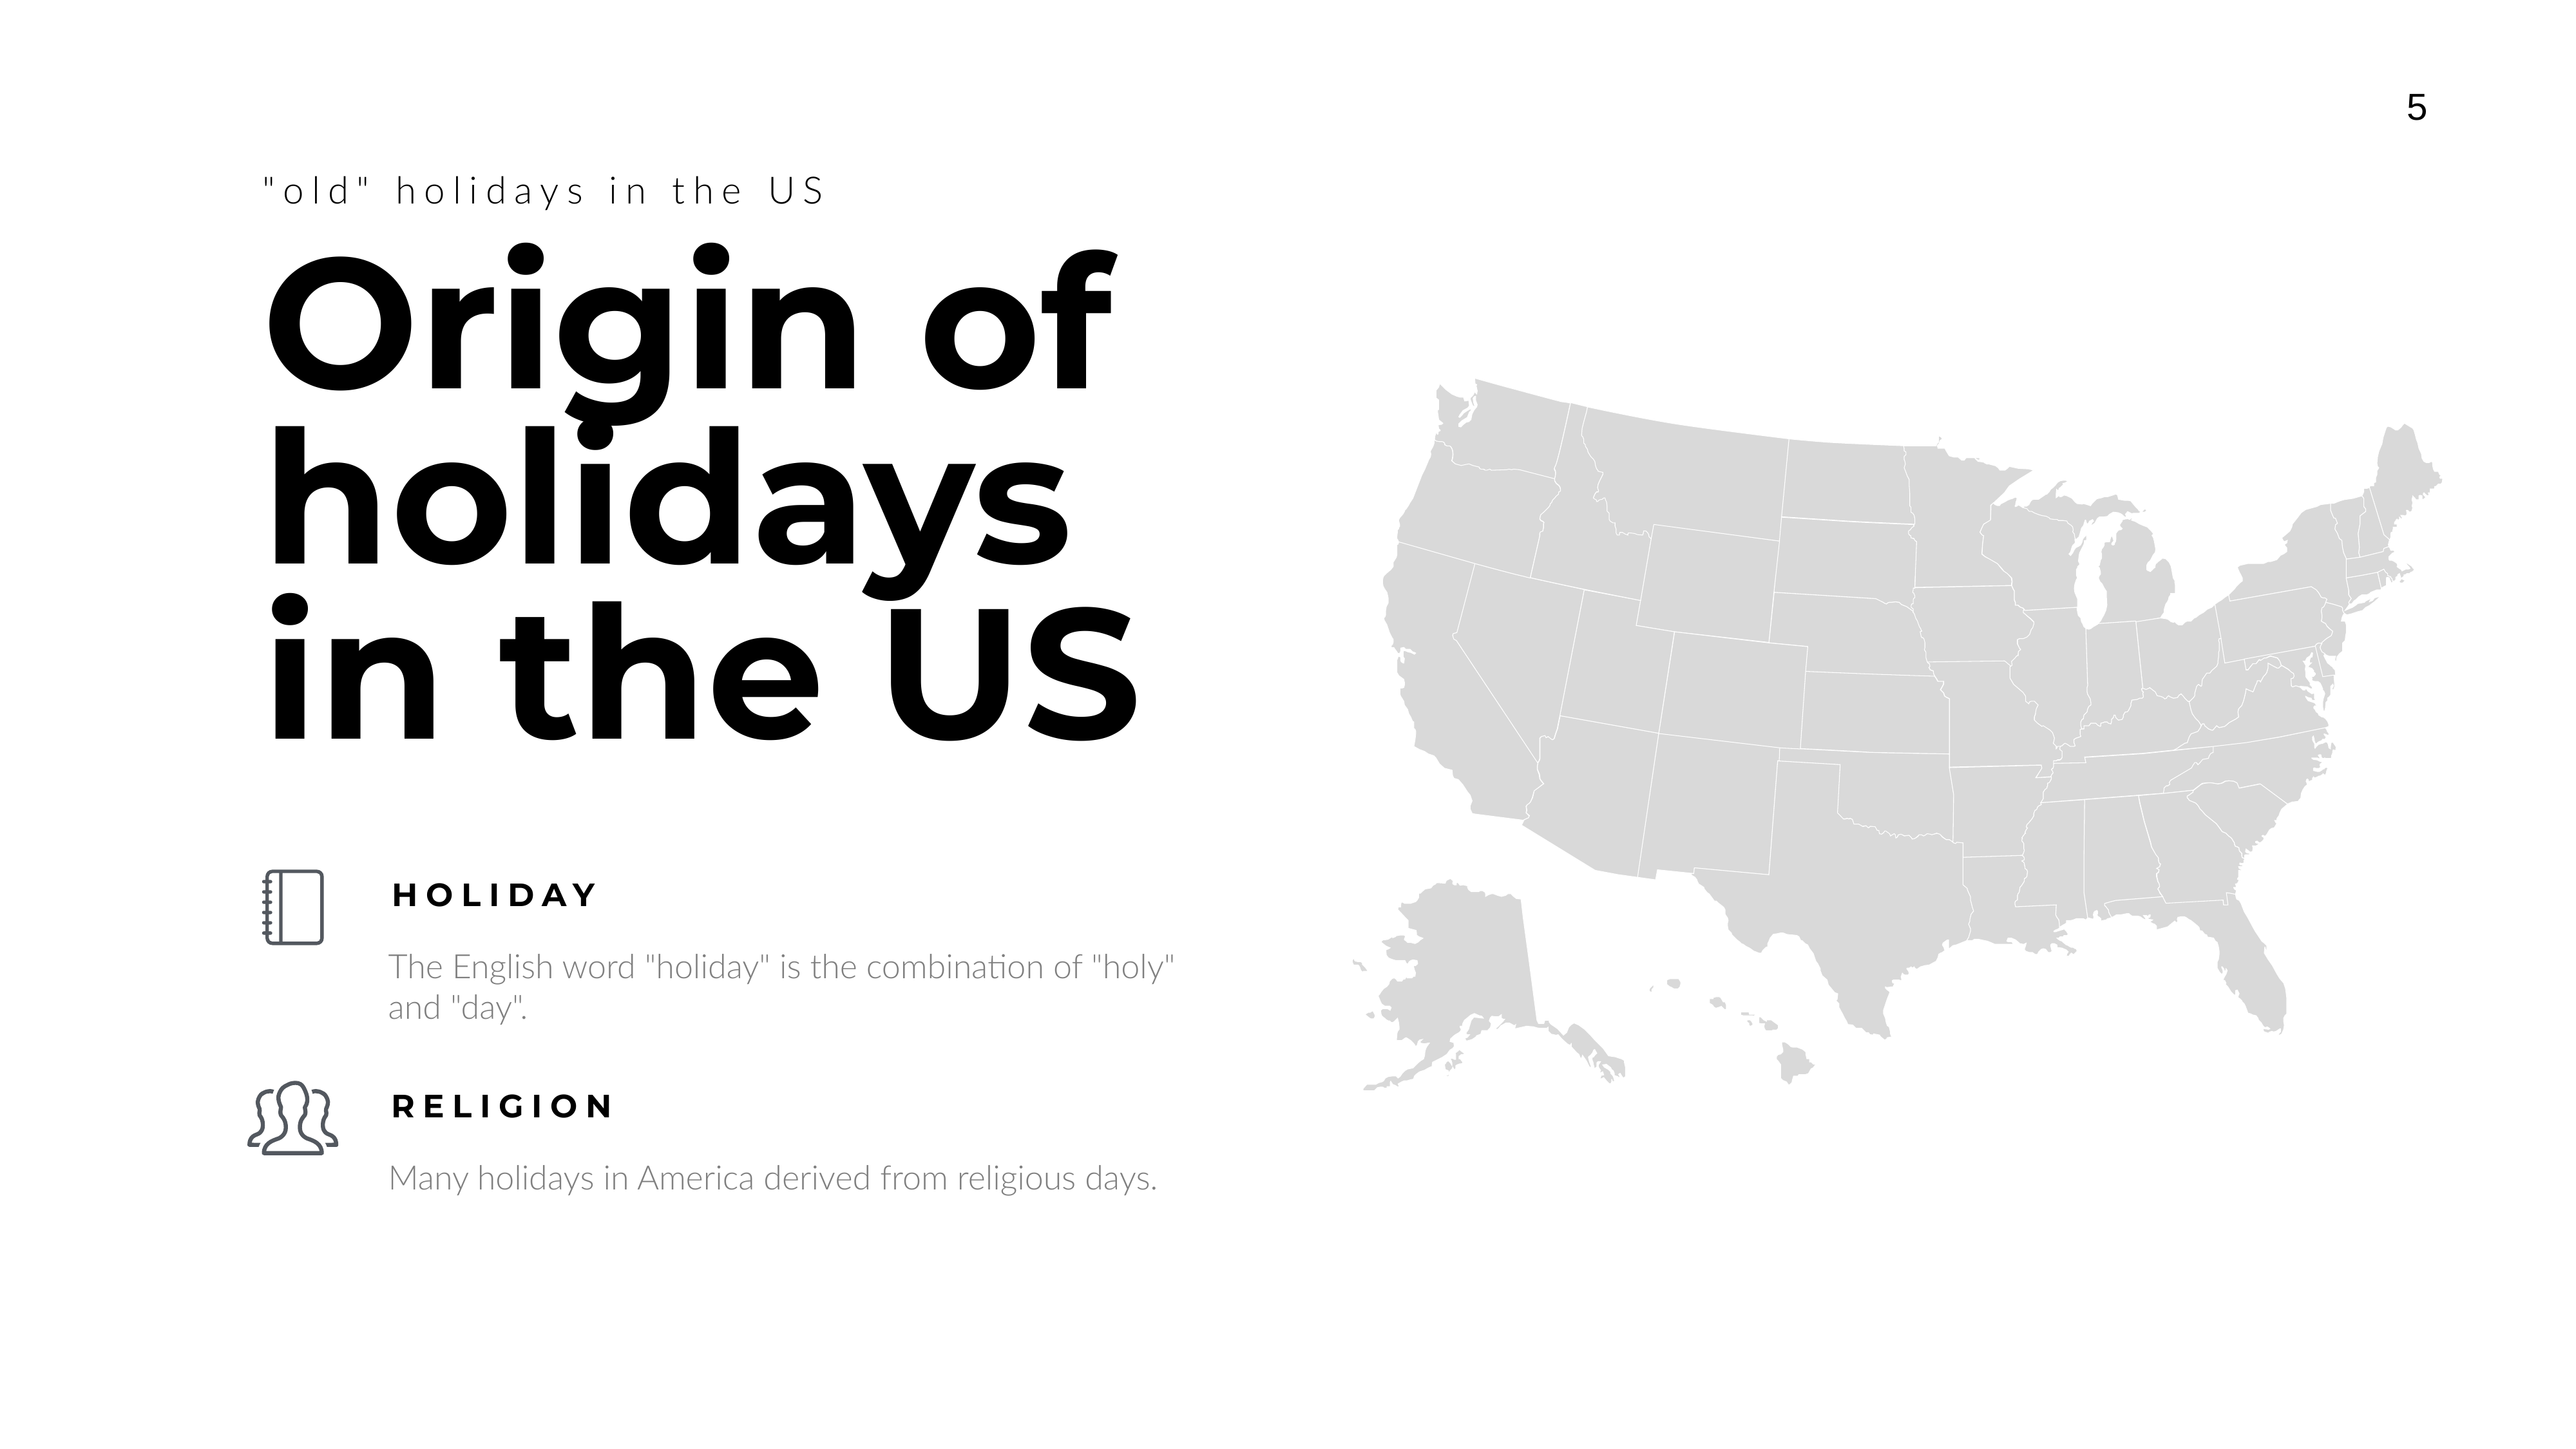

"old" holidays in the US
Origin of holidays in the US

HOLIDAY

The English word "holiday" is the combination of "holy" and "day".
RELIGION

Many holidays in America derived from religious days.